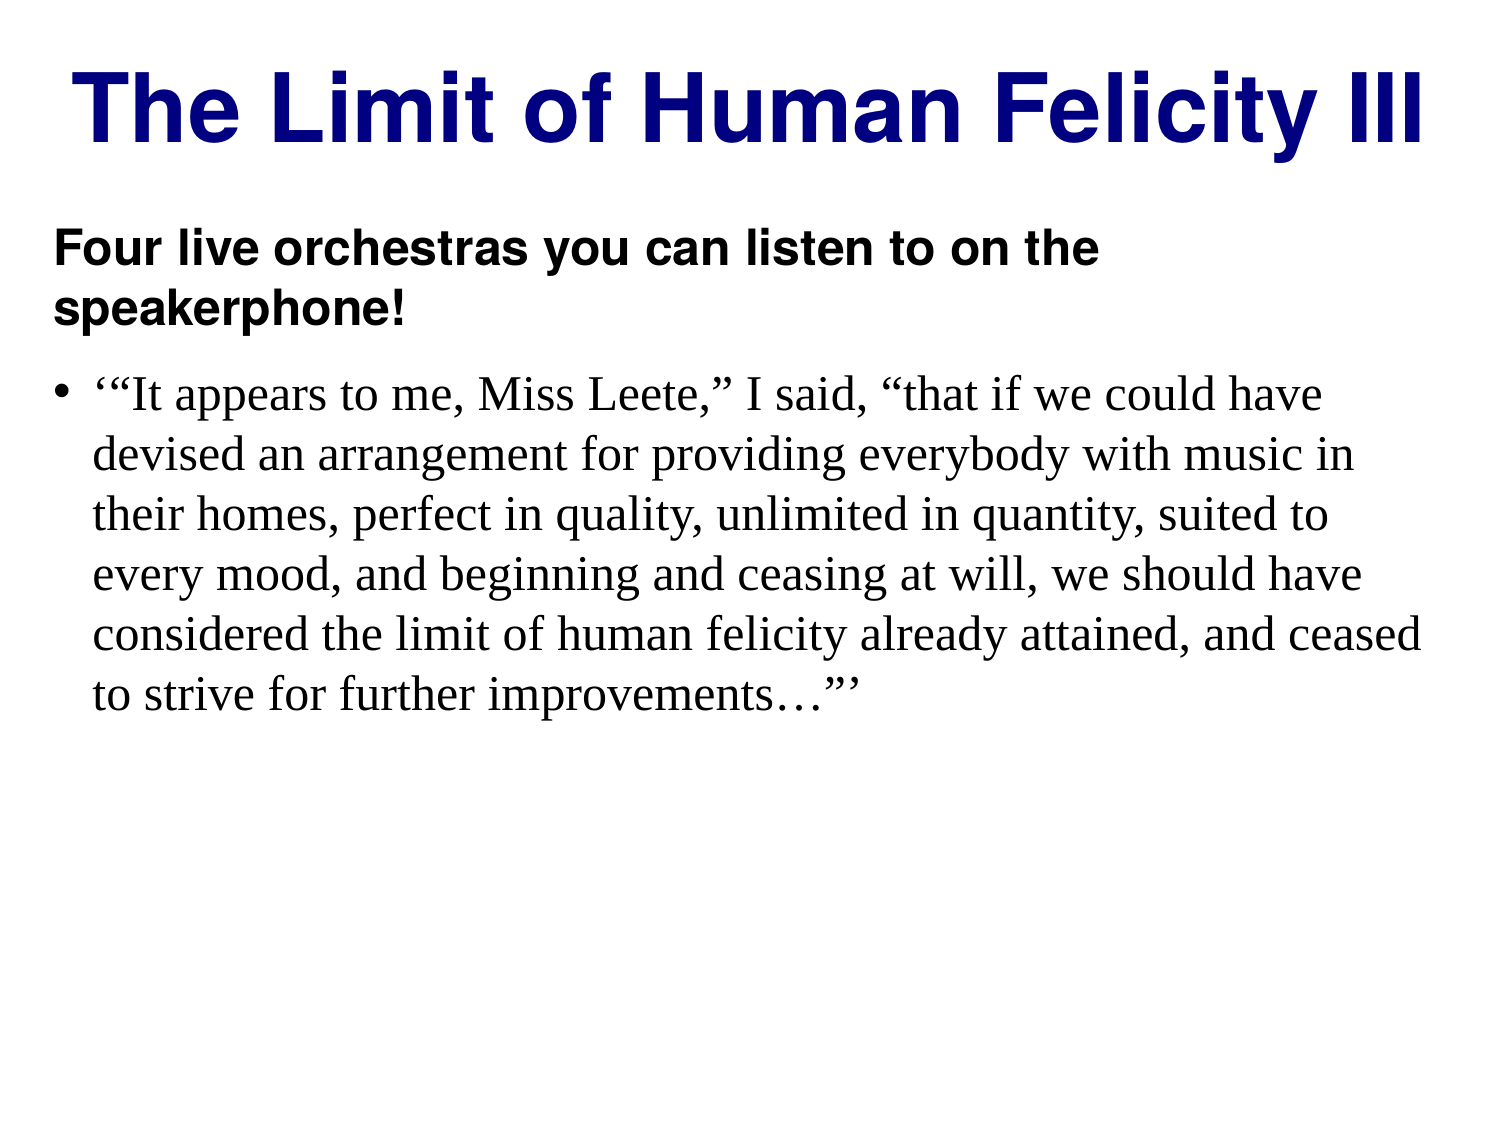

The Limit of Human Felicity III
Four live orchestras you can listen to on the speakerphone!
‘“It appears to me, Miss Leete,” I said, “that if we could have devised an arrangement for providing everybody with music in their homes, perfect in quality, unlimited in quantity, suited to every mood, and beginning and ceasing at will, we should have considered the limit of human felicity already attained, and ceased to strive for further improvements…”’